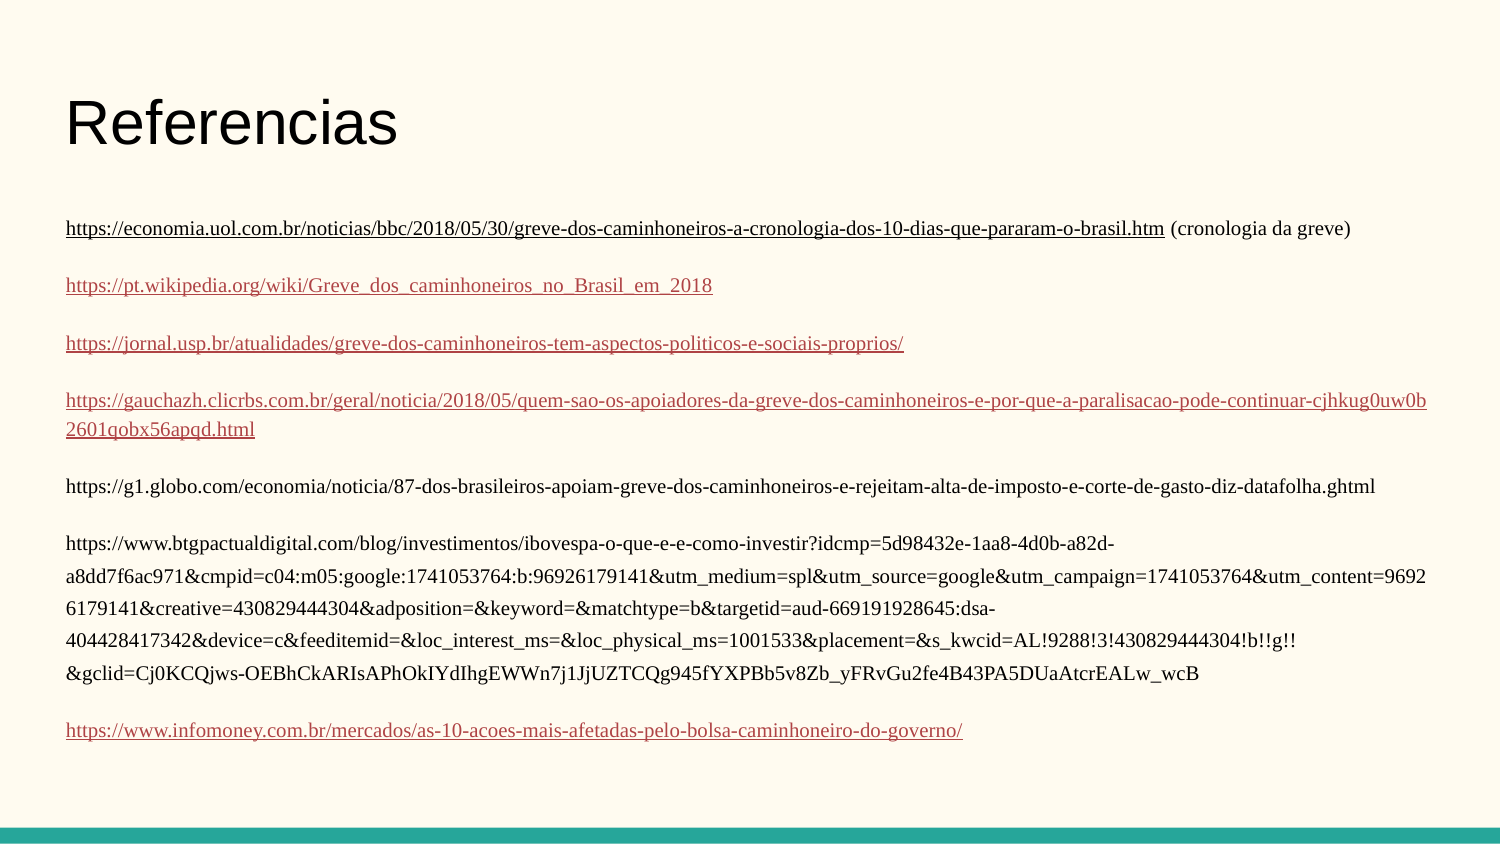

Referencias
https://economia.uol.com.br/noticias/bbc/2018/05/30/greve-dos-caminhoneiros-a-cronologia-dos-10-dias-que-pararam-o-brasil.htm (cronologia da greve)
https://pt.wikipedia.org/wiki/Greve_dos_caminhoneiros_no_Brasil_em_2018
https://jornal.usp.br/atualidades/greve-dos-caminhoneiros-tem-aspectos-politicos-e-sociais-proprios/
https://gauchazh.clicrbs.com.br/geral/noticia/2018/05/quem-sao-os-apoiadores-da-greve-dos-caminhoneiros-e-por-que-a-paralisacao-pode-continuar-cjhkug0uw0b2601qobx56apqd.html
https://g1.globo.com/economia/noticia/87-dos-brasileiros-apoiam-greve-dos-caminhoneiros-e-rejeitam-alta-de-imposto-e-corte-de-gasto-diz-datafolha.ghtml
https://www.btgpactualdigital.com/blog/investimentos/ibovespa-o-que-e-e-como-investir?idcmp=5d98432e-1aa8-4d0b-a82d-a8dd7f6ac971&cmpid=c04:m05:google:1741053764:b:96926179141&utm_medium=spl&utm_source=google&utm_campaign=1741053764&utm_content=96926179141&creative=430829444304&adposition=&keyword=&matchtype=b&targetid=aud-669191928645:dsa-404428417342&device=c&feeditemid=&loc_interest_ms=&loc_physical_ms=1001533&placement=&s_kwcid=AL!9288!3!430829444304!b!!g!!&gclid=Cj0KCQjws-OEBhCkARIsAPhOkIYdIhgEWWn7j1JjUZTCQg945fYXPBb5v8Zb_yFRvGu2fe4B43PA5DUaAtcrEALw_wcB
https://www.infomoney.com.br/mercados/as-10-acoes-mais-afetadas-pelo-bolsa-caminhoneiro-do-governo/